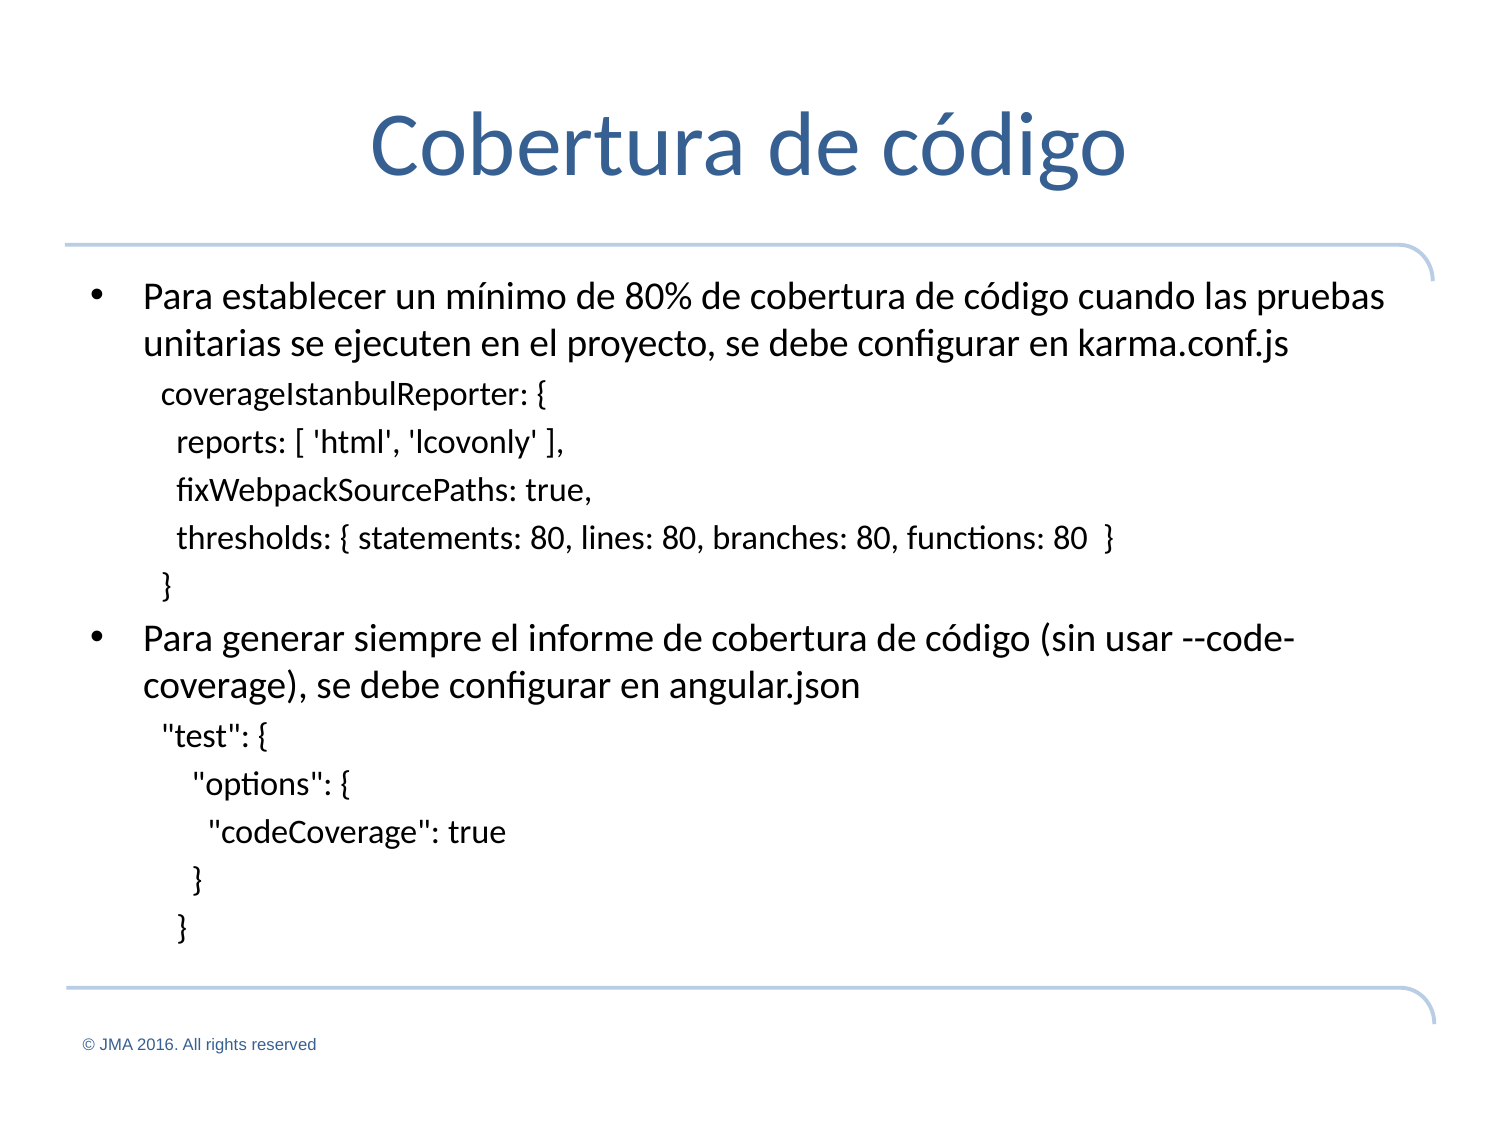

# Cobertura de código
Para establecer un mínimo de 80% de cobertura de código cuando las pruebas unitarias se ejecuten en el proyecto, se debe configurar en karma.conf.js
coverageIstanbulReporter: {
  reports: [ 'html', 'lcovonly' ],
  fixWebpackSourcePaths: true,
  thresholds: { statements: 80, lines: 80, branches: 80, functions: 80  }
}
Para generar siempre el informe de cobertura de código (sin usar --code-coverage), se debe configurar en angular.json
"test": {
    "options": {
      "codeCoverage": true
    }
  }